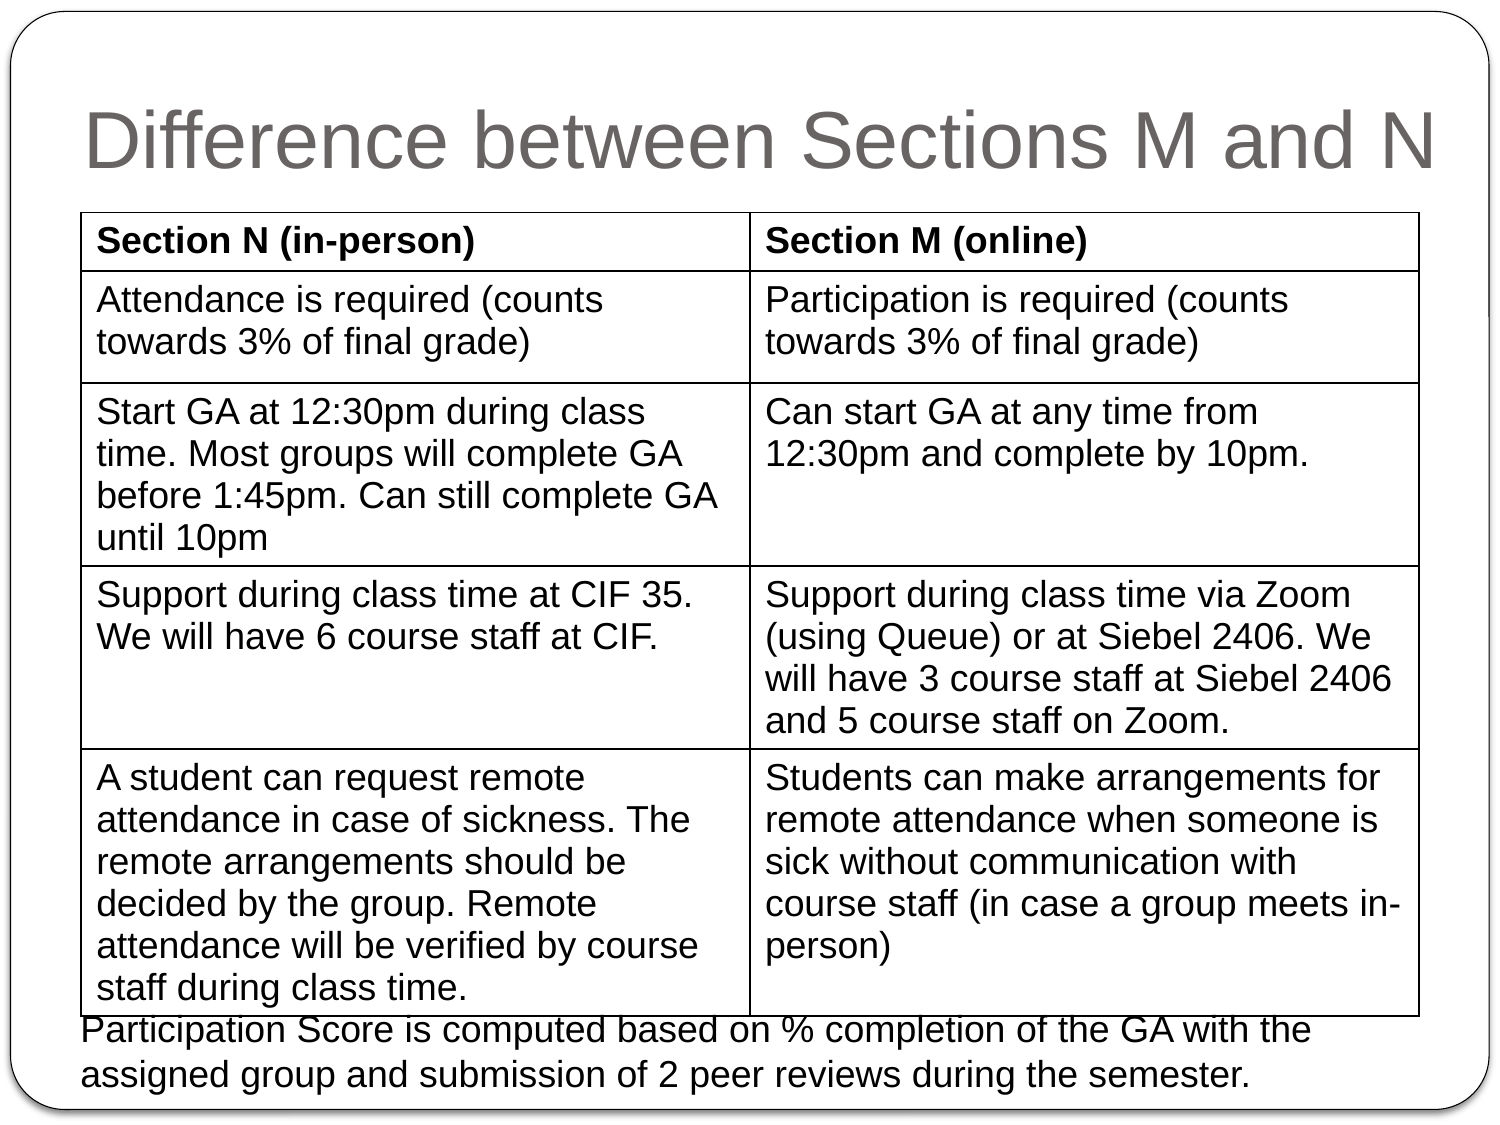

Difference between Sections M and N
| Section N (in-person) | Section M (online) |
| --- | --- |
| Attendance is required (counts towards 3% of final grade) | Participation is required (counts towards 3% of final grade) |
| Start GA at 12:30pm during class time. Most groups will complete GA before 1:45pm. Can still complete GA until 10pm | Can start GA at any time from 12:30pm and complete by 10pm. |
| Support during class time at CIF 35. We will have 6 course staff at CIF. | Support during class time via Zoom (using Queue) or at Siebel 2406. We will have 3 course staff at Siebel 2406 and 5 course staff on Zoom. |
| A student can request remote attendance in case of sickness. The remote arrangements should be decided by the group. Remote attendance will be verified by course staff during class time. | Students can make arrangements for remote attendance when someone is sick without communication with course staff (in case a group meets in-person) |
Participation Score is computed based on % completion of the GA with the assigned group and submission of 2 peer reviews during the semester.